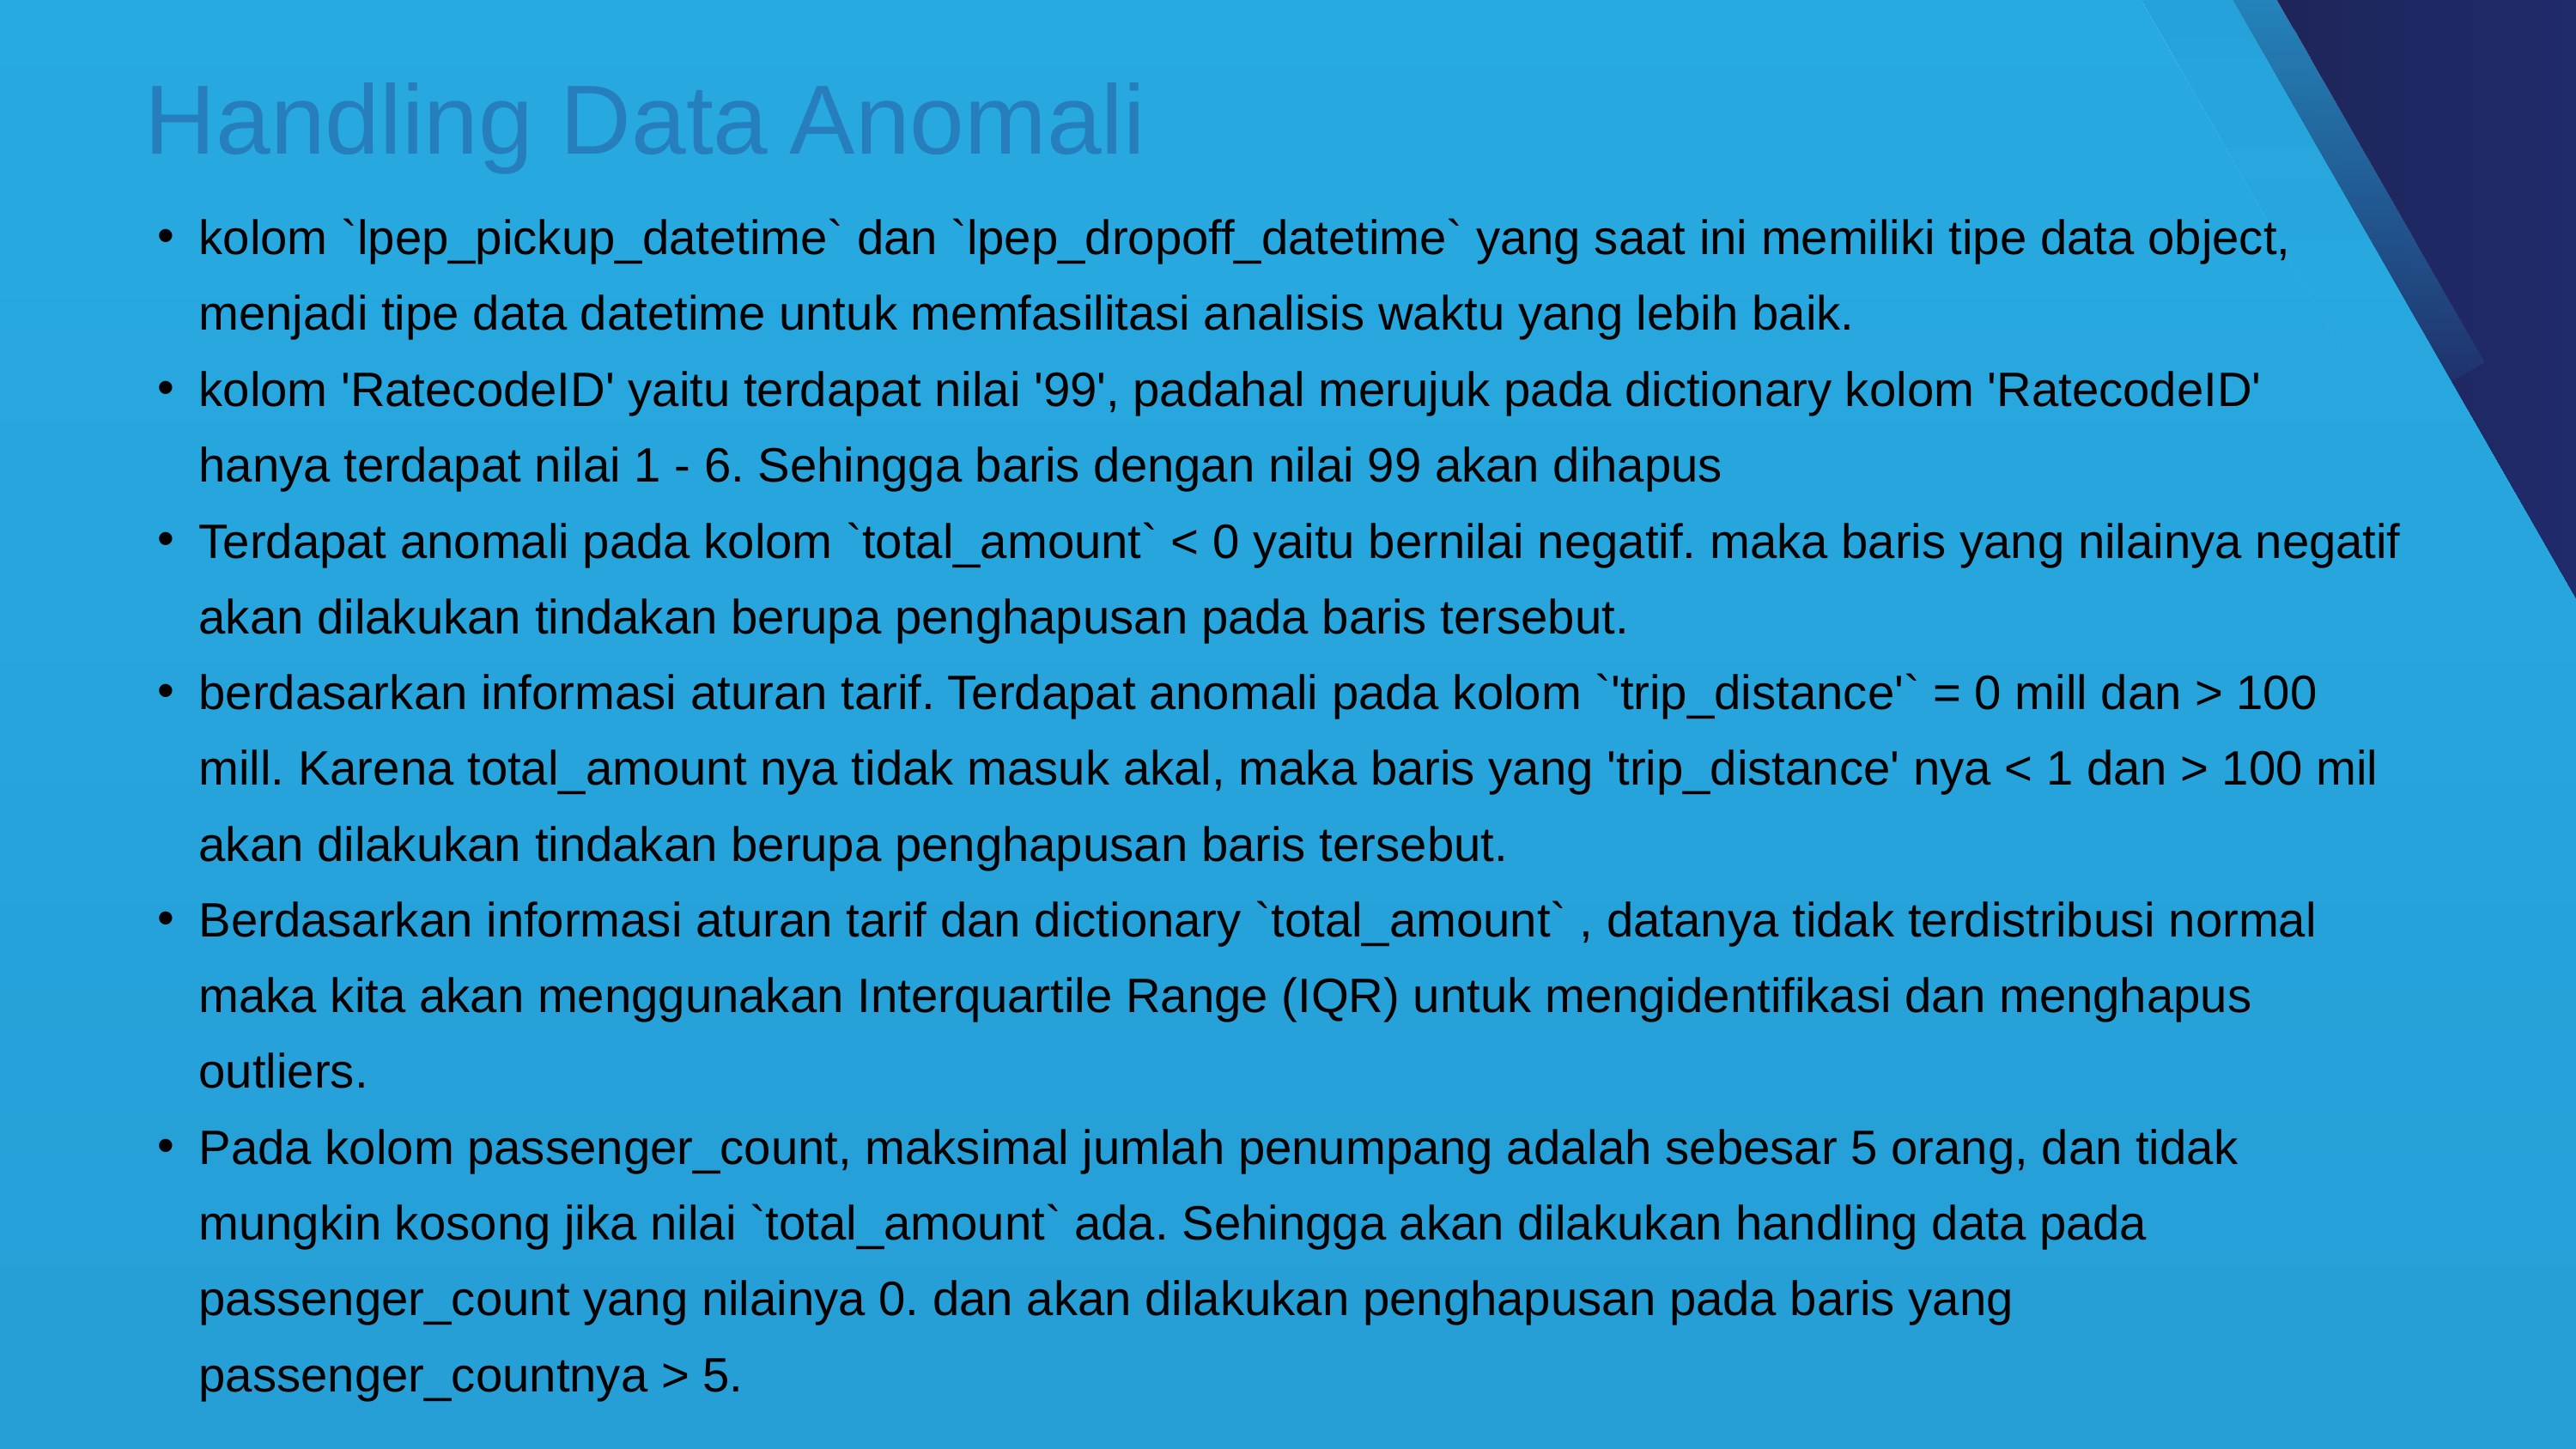

Handling Data Anomali
kolom `lpep_pickup_datetime` dan `lpep_dropoff_datetime` yang saat ini memiliki tipe data object, menjadi tipe data datetime untuk memfasilitasi analisis waktu yang lebih baik.
kolom 'RatecodeID' yaitu terdapat nilai '99', padahal merujuk pada dictionary kolom 'RatecodeID' hanya terdapat nilai 1 - 6. Sehingga baris dengan nilai 99 akan dihapus
Terdapat anomali pada kolom `total_amount` < 0 yaitu bernilai negatif. maka baris yang nilainya negatif akan dilakukan tindakan berupa penghapusan pada baris tersebut.
berdasarkan informasi aturan tarif. Terdapat anomali pada kolom `'trip_distance'` = 0 mill dan > 100 mill. Karena total_amount nya tidak masuk akal, maka baris yang 'trip_distance' nya < 1 dan > 100 mil akan dilakukan tindakan berupa penghapusan baris tersebut.
Berdasarkan informasi aturan tarif dan dictionary `total_amount` , datanya tidak terdistribusi normal maka kita akan menggunakan Interquartile Range (IQR) untuk mengidentifikasi dan menghapus outliers.
Pada kolom passenger_count, maksimal jumlah penumpang adalah sebesar 5 orang, dan tidak mungkin kosong jika nilai `total_amount` ada. Sehingga akan dilakukan handling data pada passenger_count yang nilainya 0. dan akan dilakukan penghapusan pada baris yang passenger_countnya > 5.